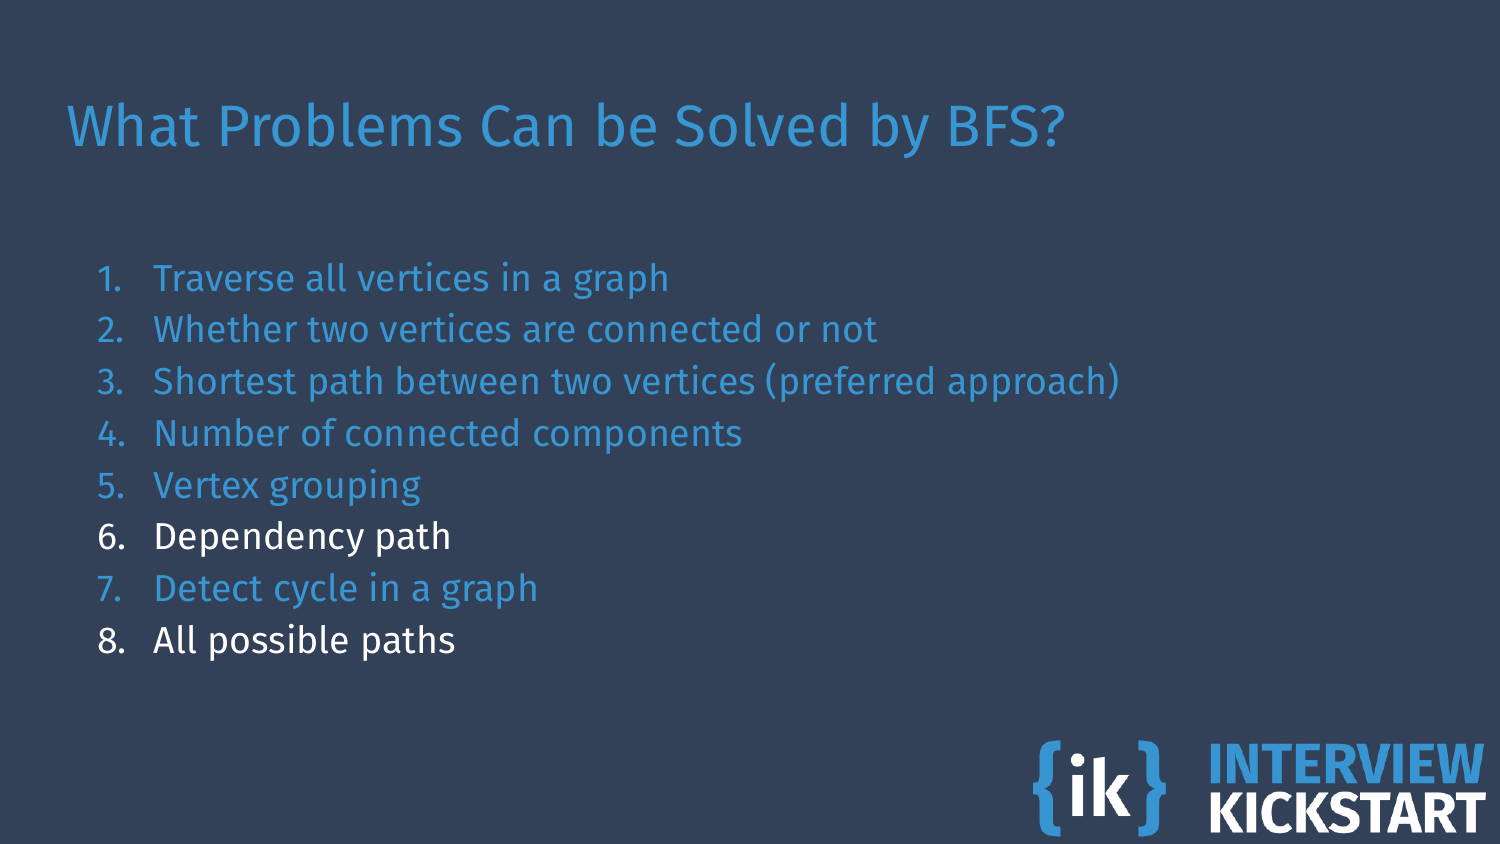

# What Problems Can be Solved by BFS?
Traverse all vertices in a graph
Whether two vertices are connected or not
Shortest path between two vertices (preferred approach)
Number of connected components
Vertex grouping
Dependency path
Detect cycle in a graph
All possible paths